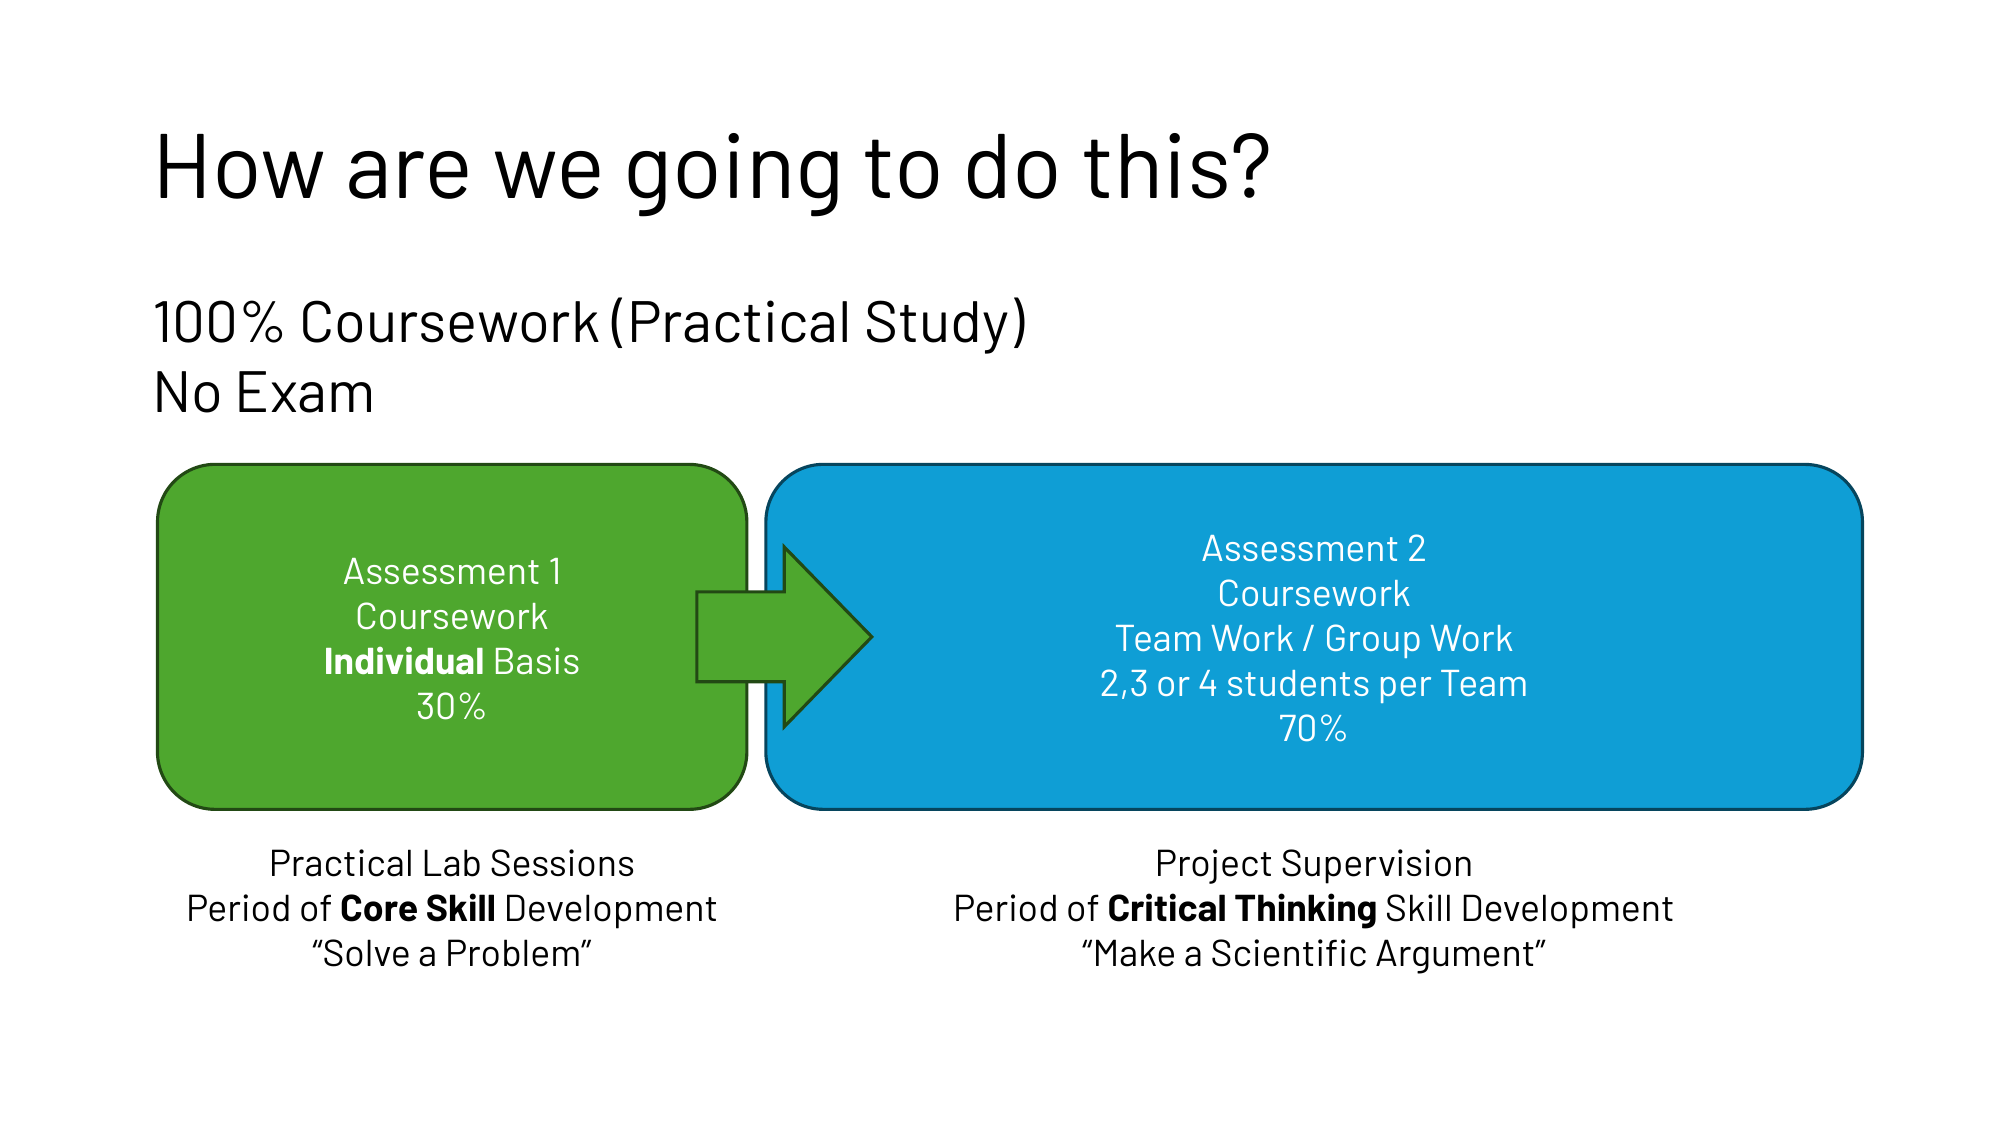

# How are we going to do this?
100% Coursework (Practical Study)
No Exam
Assessment 1
Coursework
Individual Basis
30%
Assessment 2
Coursework
Team Work / Group Work
2,3 or 4 students per Team
70%

Practical Lab Sessions
Period of Core Skill Development
“Solve a Problem”
Project Supervision
Period of Critical Thinking Skill Development
“Make a Scientific Argument”